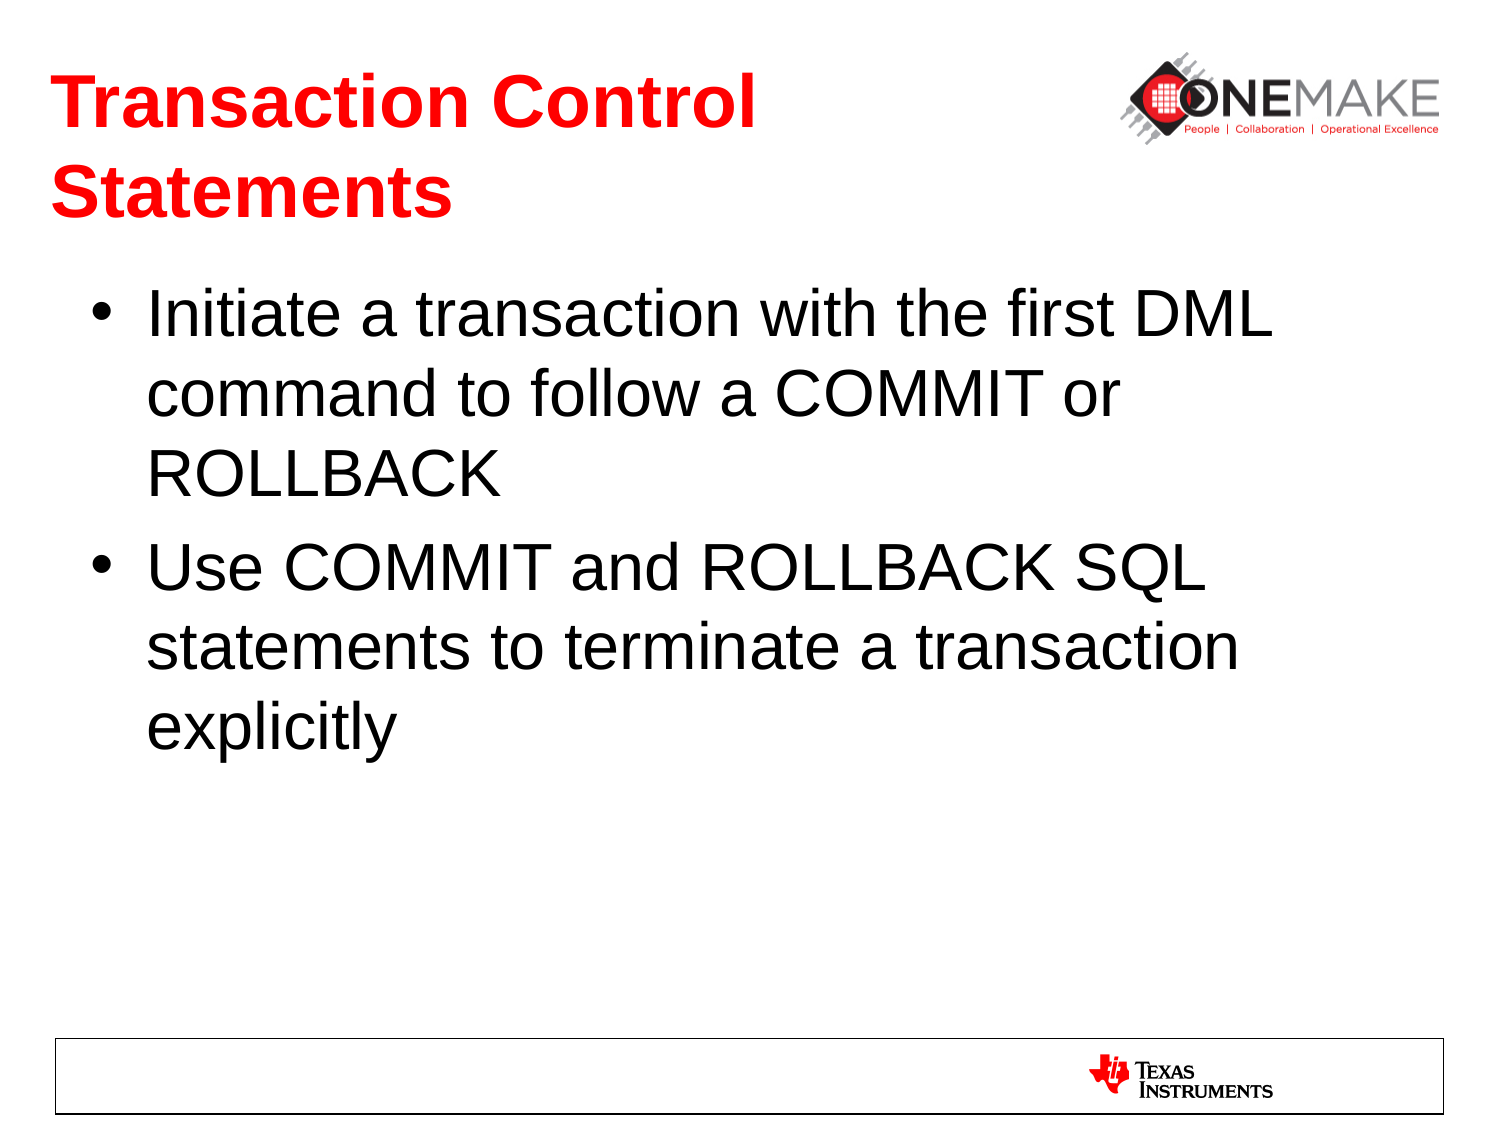

# Transaction Control Statements
Initiate a transaction with the first DML command to follow a COMMIT or ROLLBACK
Use COMMIT and ROLLBACK SQL statements to terminate a transaction explicitly